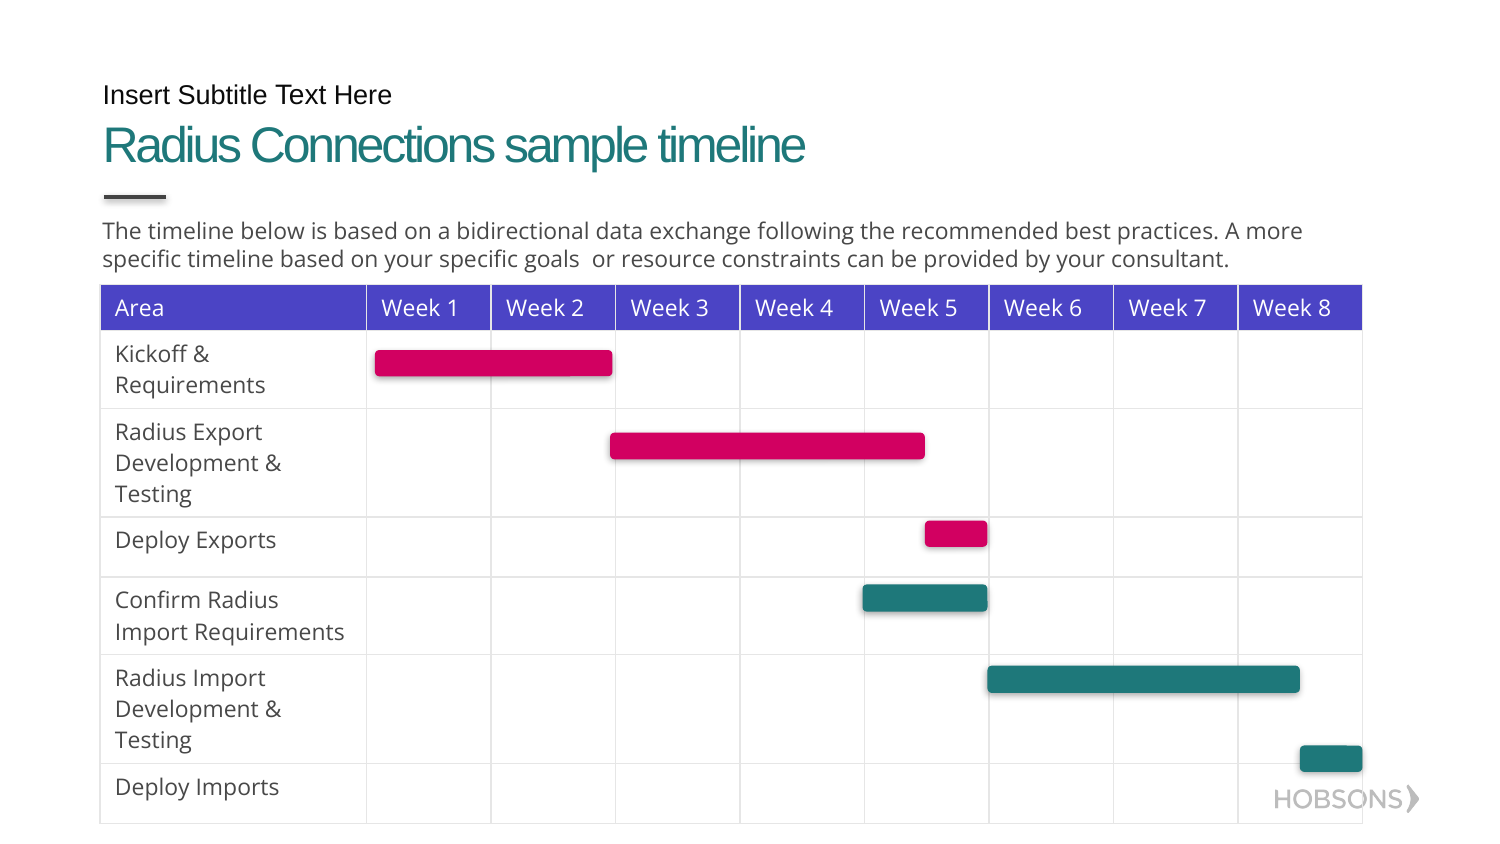

Insert Subtitle Text Here
# Radius Connections sample timeline
The timeline below is based on a bidirectional data exchange following the recommended best practices. A more specific timeline based on your specific goals  or resource constraints can be provided by your consultant.
| Area | Week 1 | Week 2 | Week 3 | Week 4 | Week 5 | Week 6 | Week 7 | Week 8 |
| --- | --- | --- | --- | --- | --- | --- | --- | --- |
| Kickoff & Requirements |  |  |  |  |  |  |  |  |
| Radius Export Development & Testing |  |  |  |  |  |  |  |  |
| Deploy Exports |  |  |  |  |  |  |  |  |
| Confirm Radius Import Requirements |  |  |  |  |  |  |  |  |
| Radius Import Development & Testing |  |  |  |  |  |  |  |  |
| Deploy Imports |  |  |  |  |  |  |  |  |